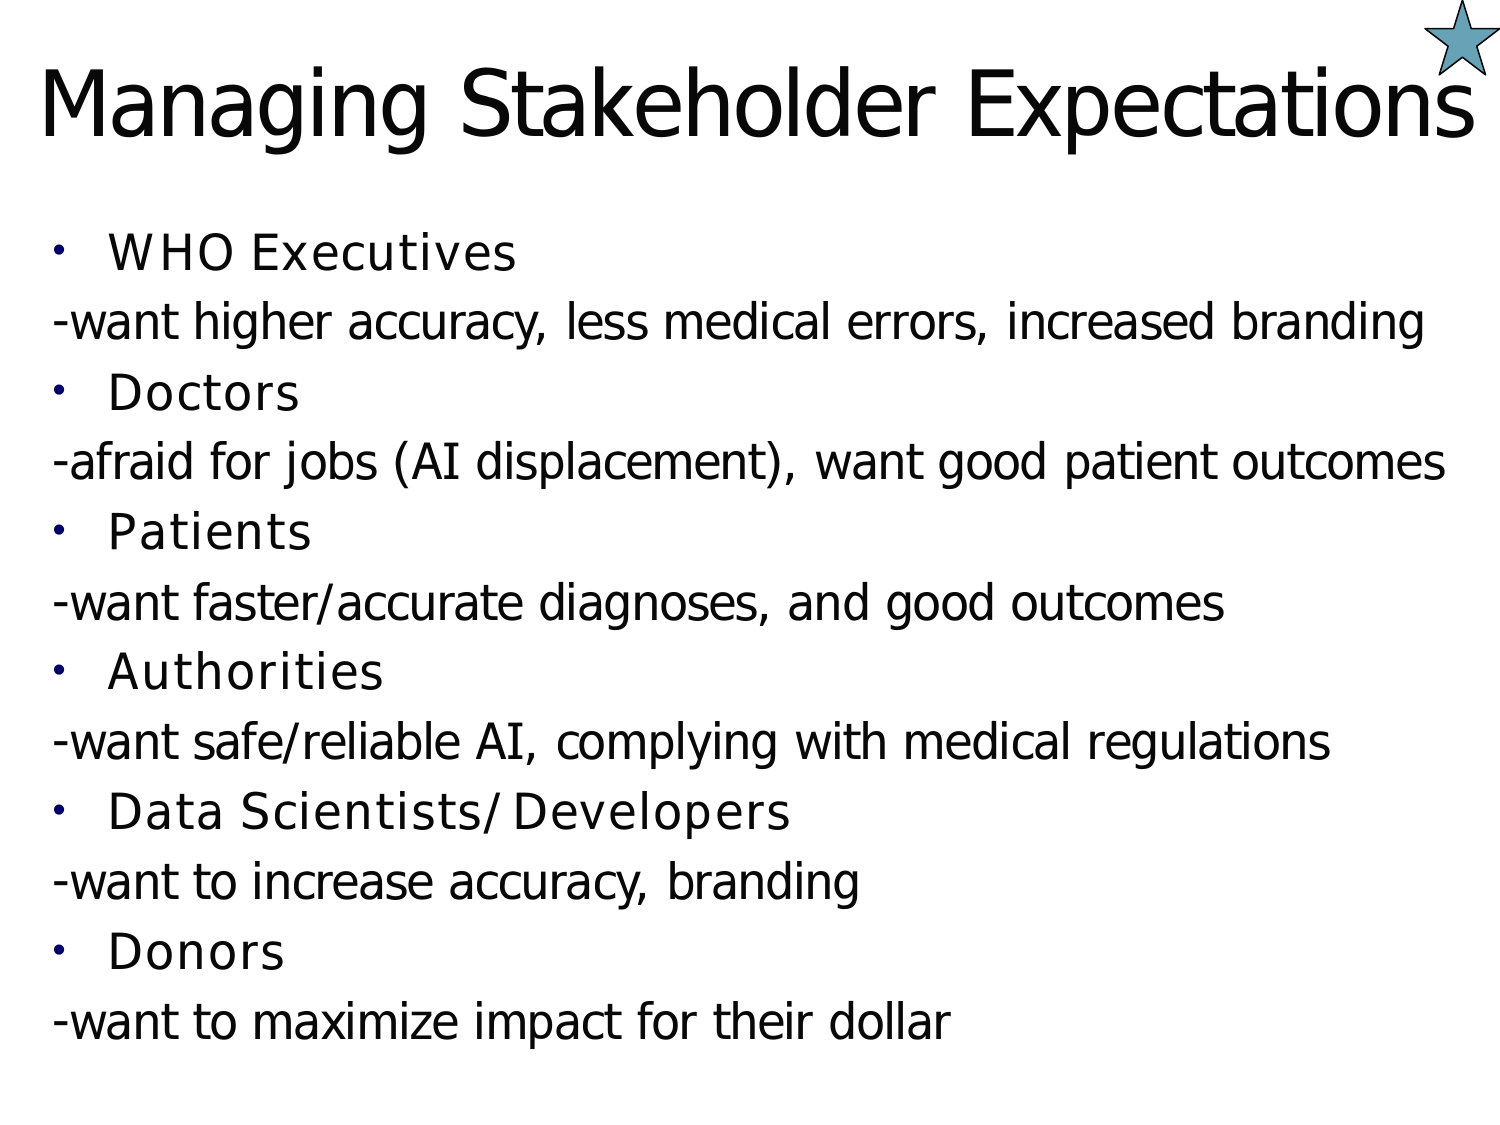

# Managing Stakeholder Expectations
WHO Executives
-want higher accuracy, less medical errors, increased branding
Doctors
-afraid for jobs (AI displacement), want good patient outcomes
Patients
-want faster/accurate diagnoses, and good outcomes
Authorities
-want safe/reliable AI, complying with medical regulations
Data Scientists/Developers
-want to increase accuracy, branding
Donors
-want to maximize impact for their dollar